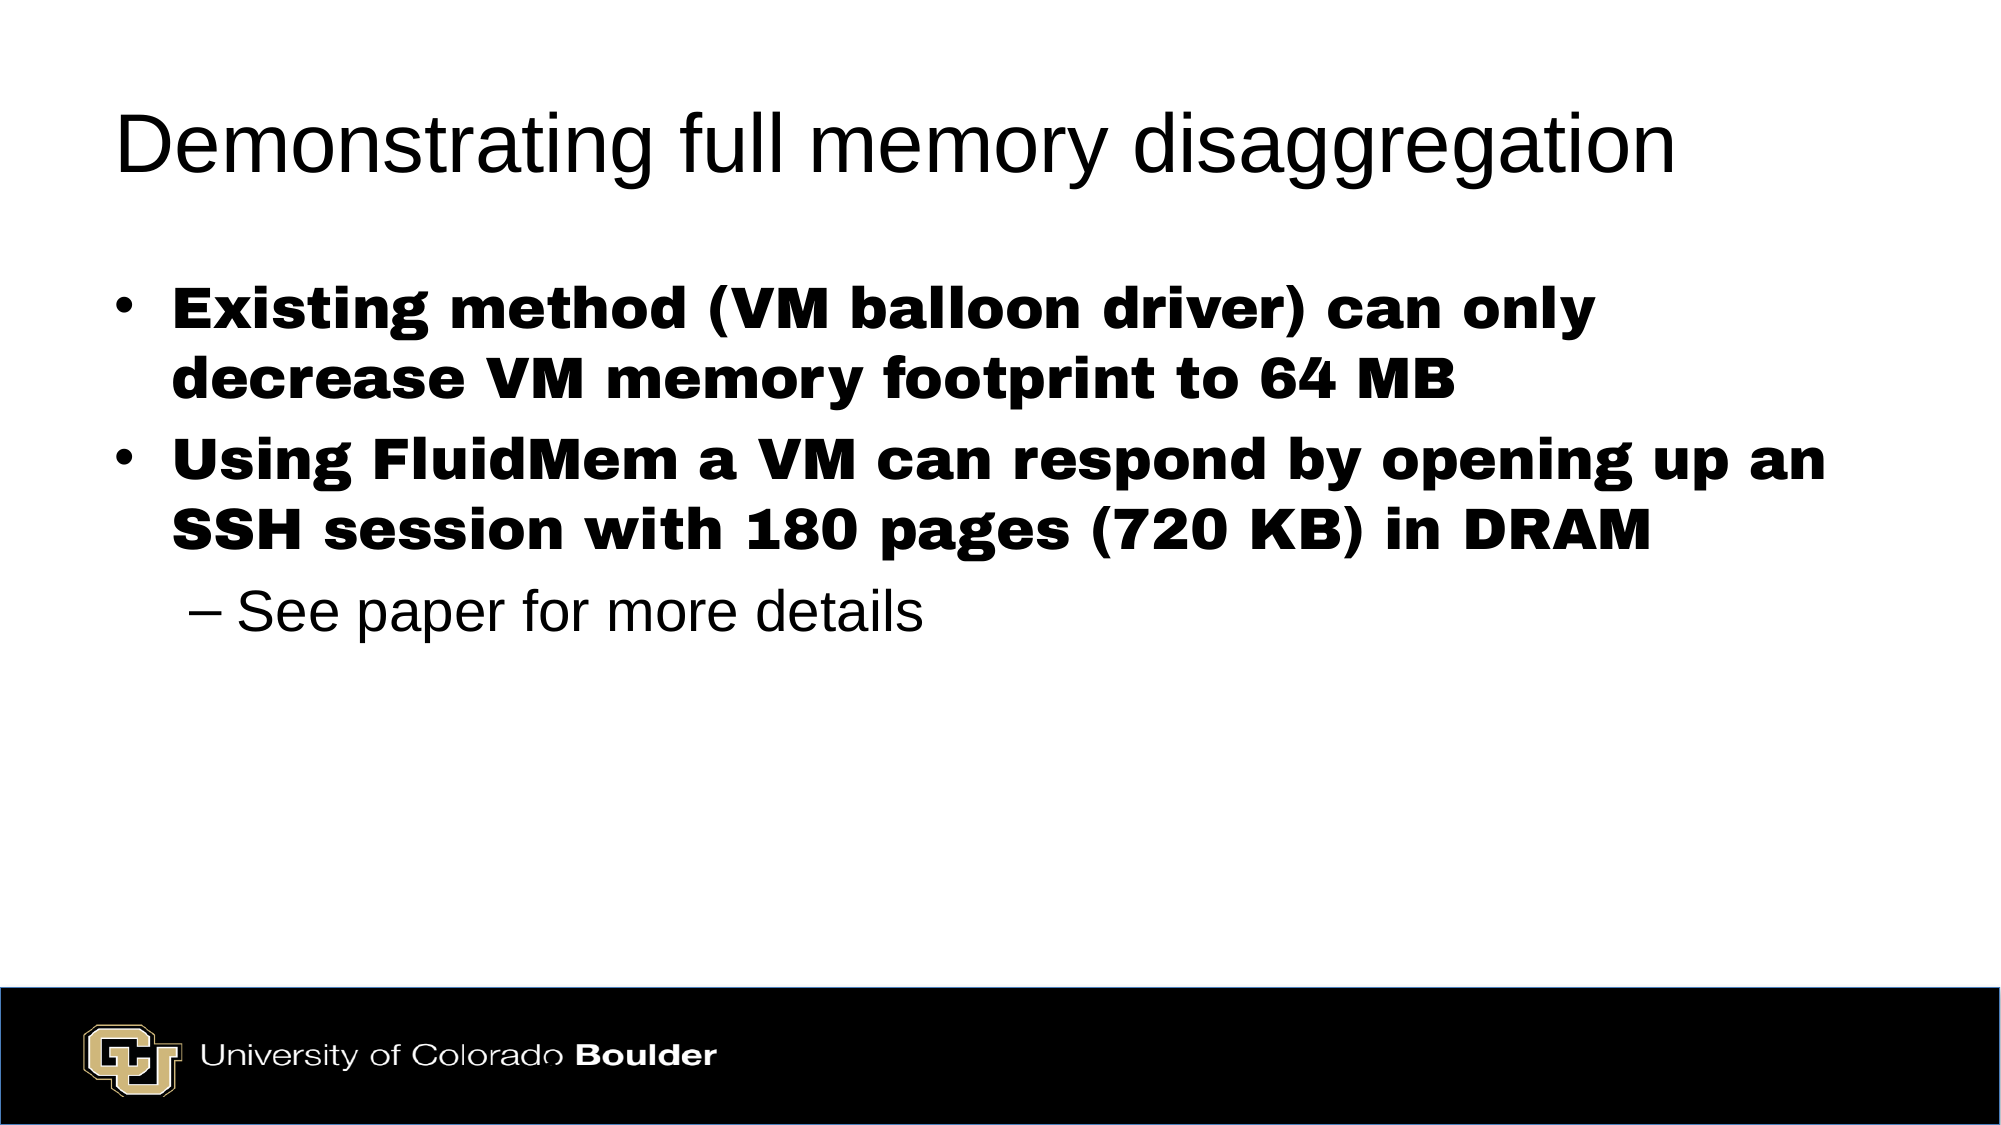

# Demonstrating full memory disaggregation
Existing method (VM balloon driver) can only decrease VM memory footprint to 64 MB
Using FluidMem a VM can respond by opening up an SSH session with 180 pages (720 KB) in DRAM
See paper for more details